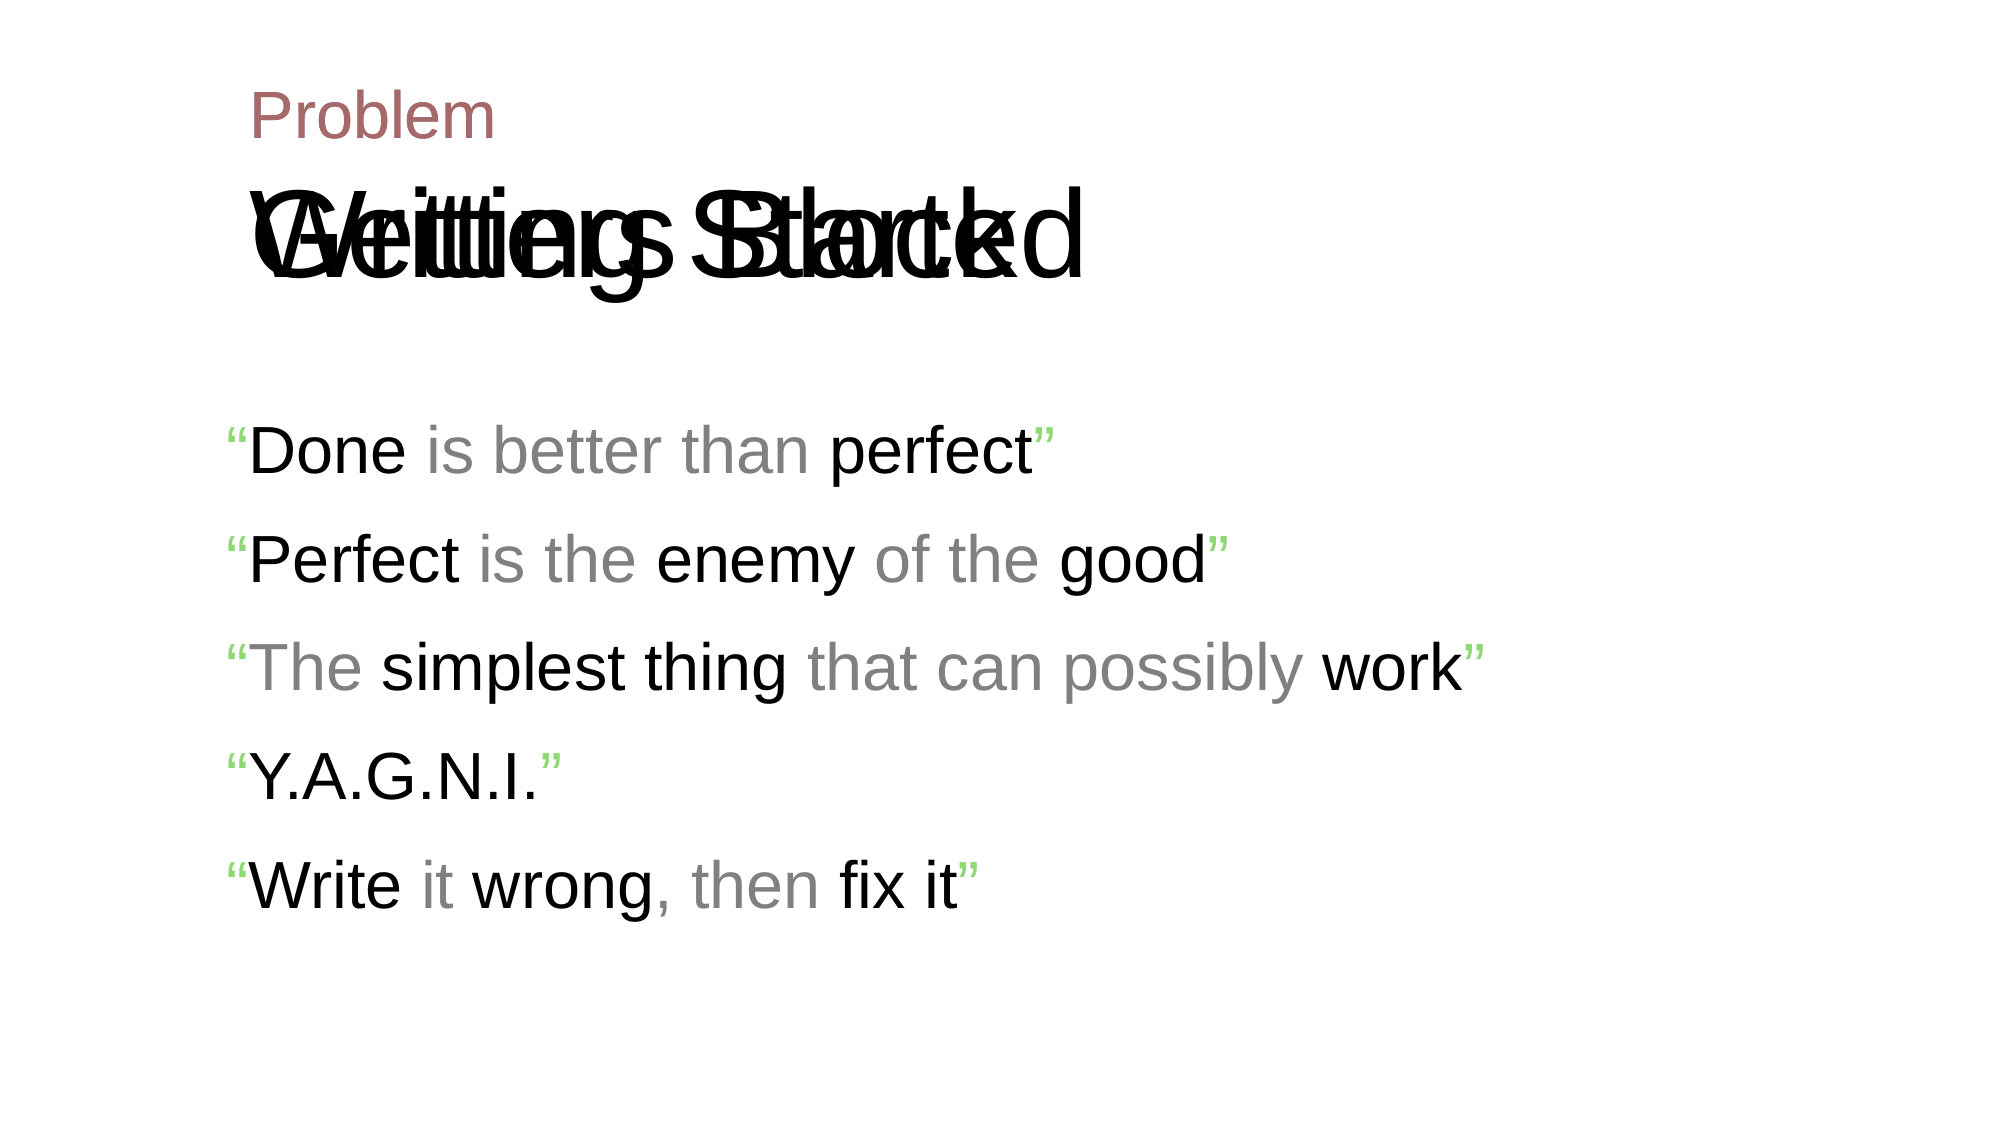

Problem
Writters Block
Problem
Getting Started
“Done is better than perfect”
“Perfect is the enemy of the good”
“The simplest thing that can possibly work”
“Y.A.G.N.I.”
“Write it wrong, then fix it”